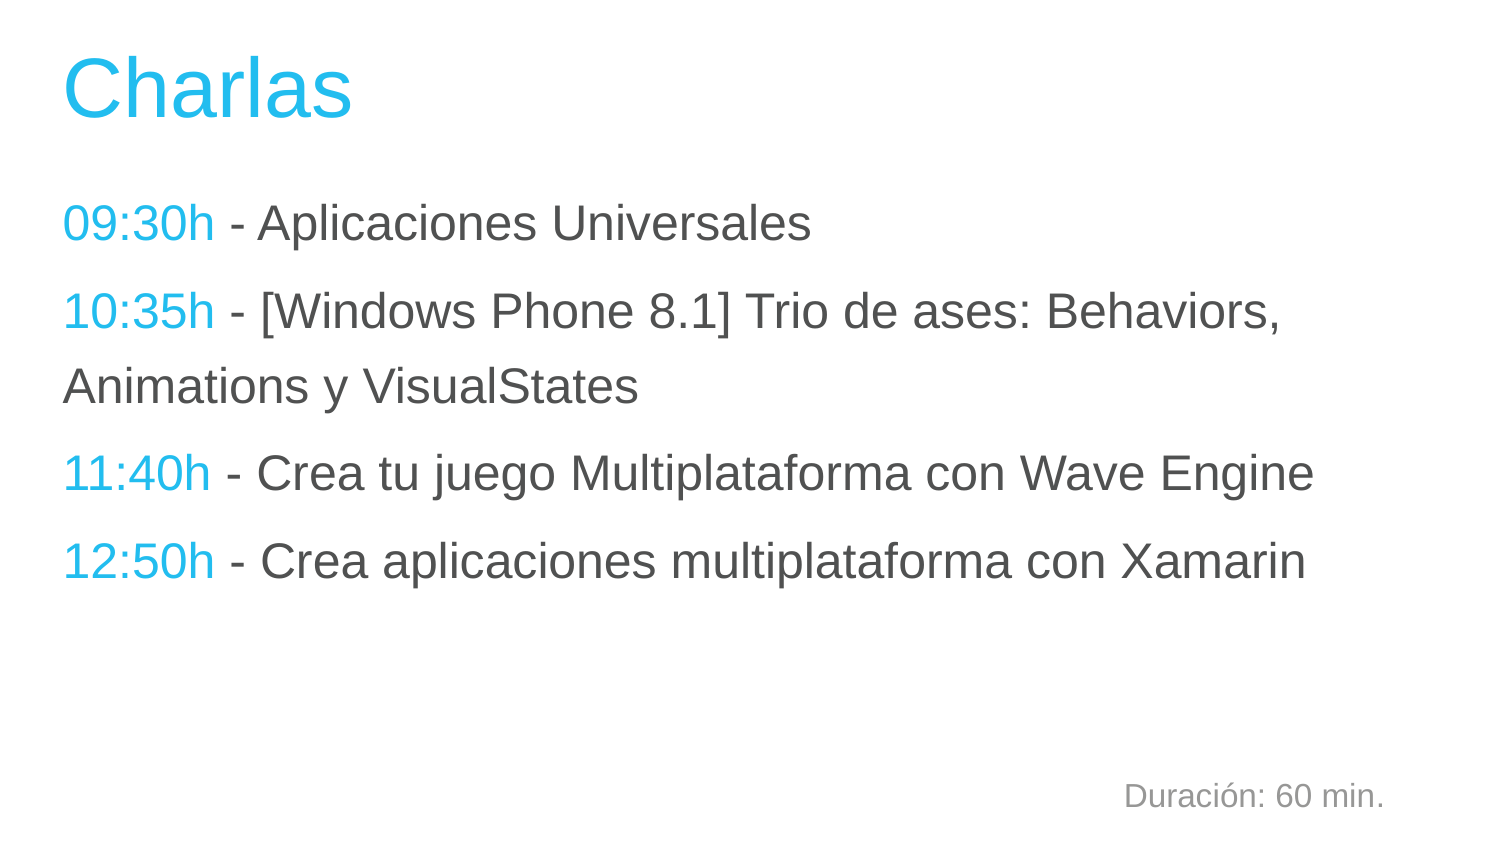

# Charlas
09:30h - Aplicaciones Universales
10:35h - [Windows Phone 8.1] Trio de ases: Behaviors, Animations y VisualStates
11:40h - Crea tu juego Multiplataforma con Wave Engine
12:50h - Crea aplicaciones multiplataforma con Xamarin

Duración: 60 min.